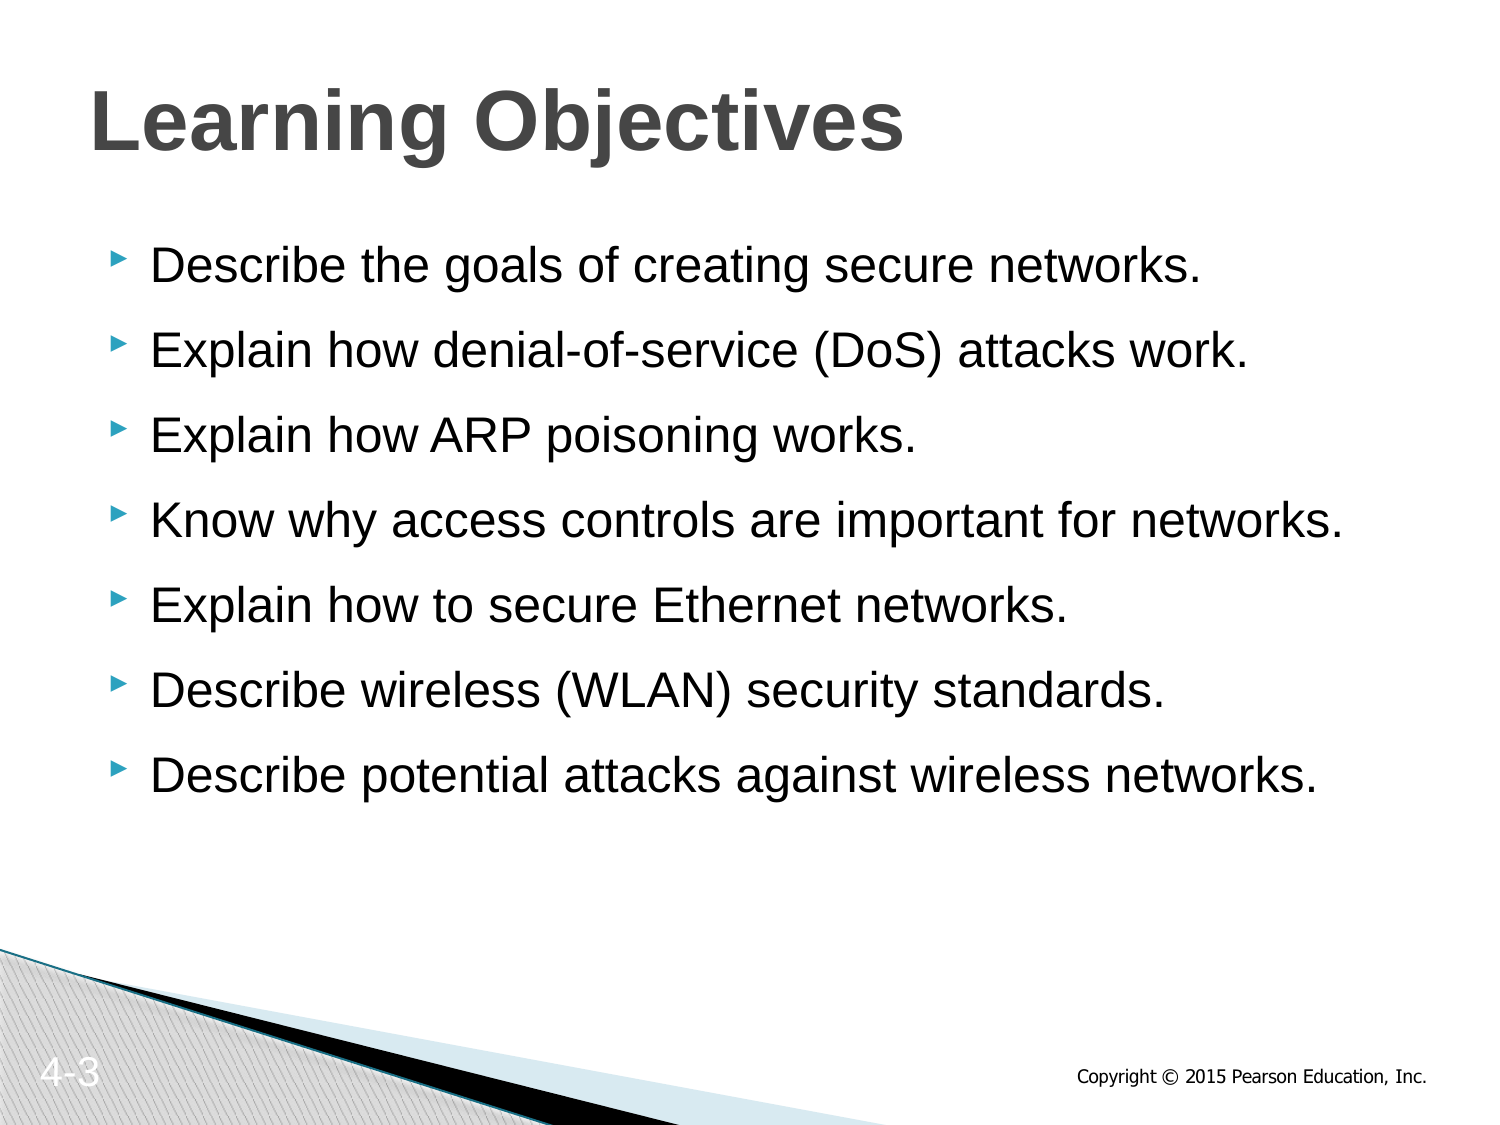

# Learning Objectives
Describe the goals of creating secure networks.
Explain how denial-of-service (DoS) attacks work.
Explain how ARP poisoning works.
Know why access controls are important for networks.
Explain how to secure Ethernet networks.
Describe wireless (WLAN) security standards.
Describe potential attacks against wireless networks.
4-3